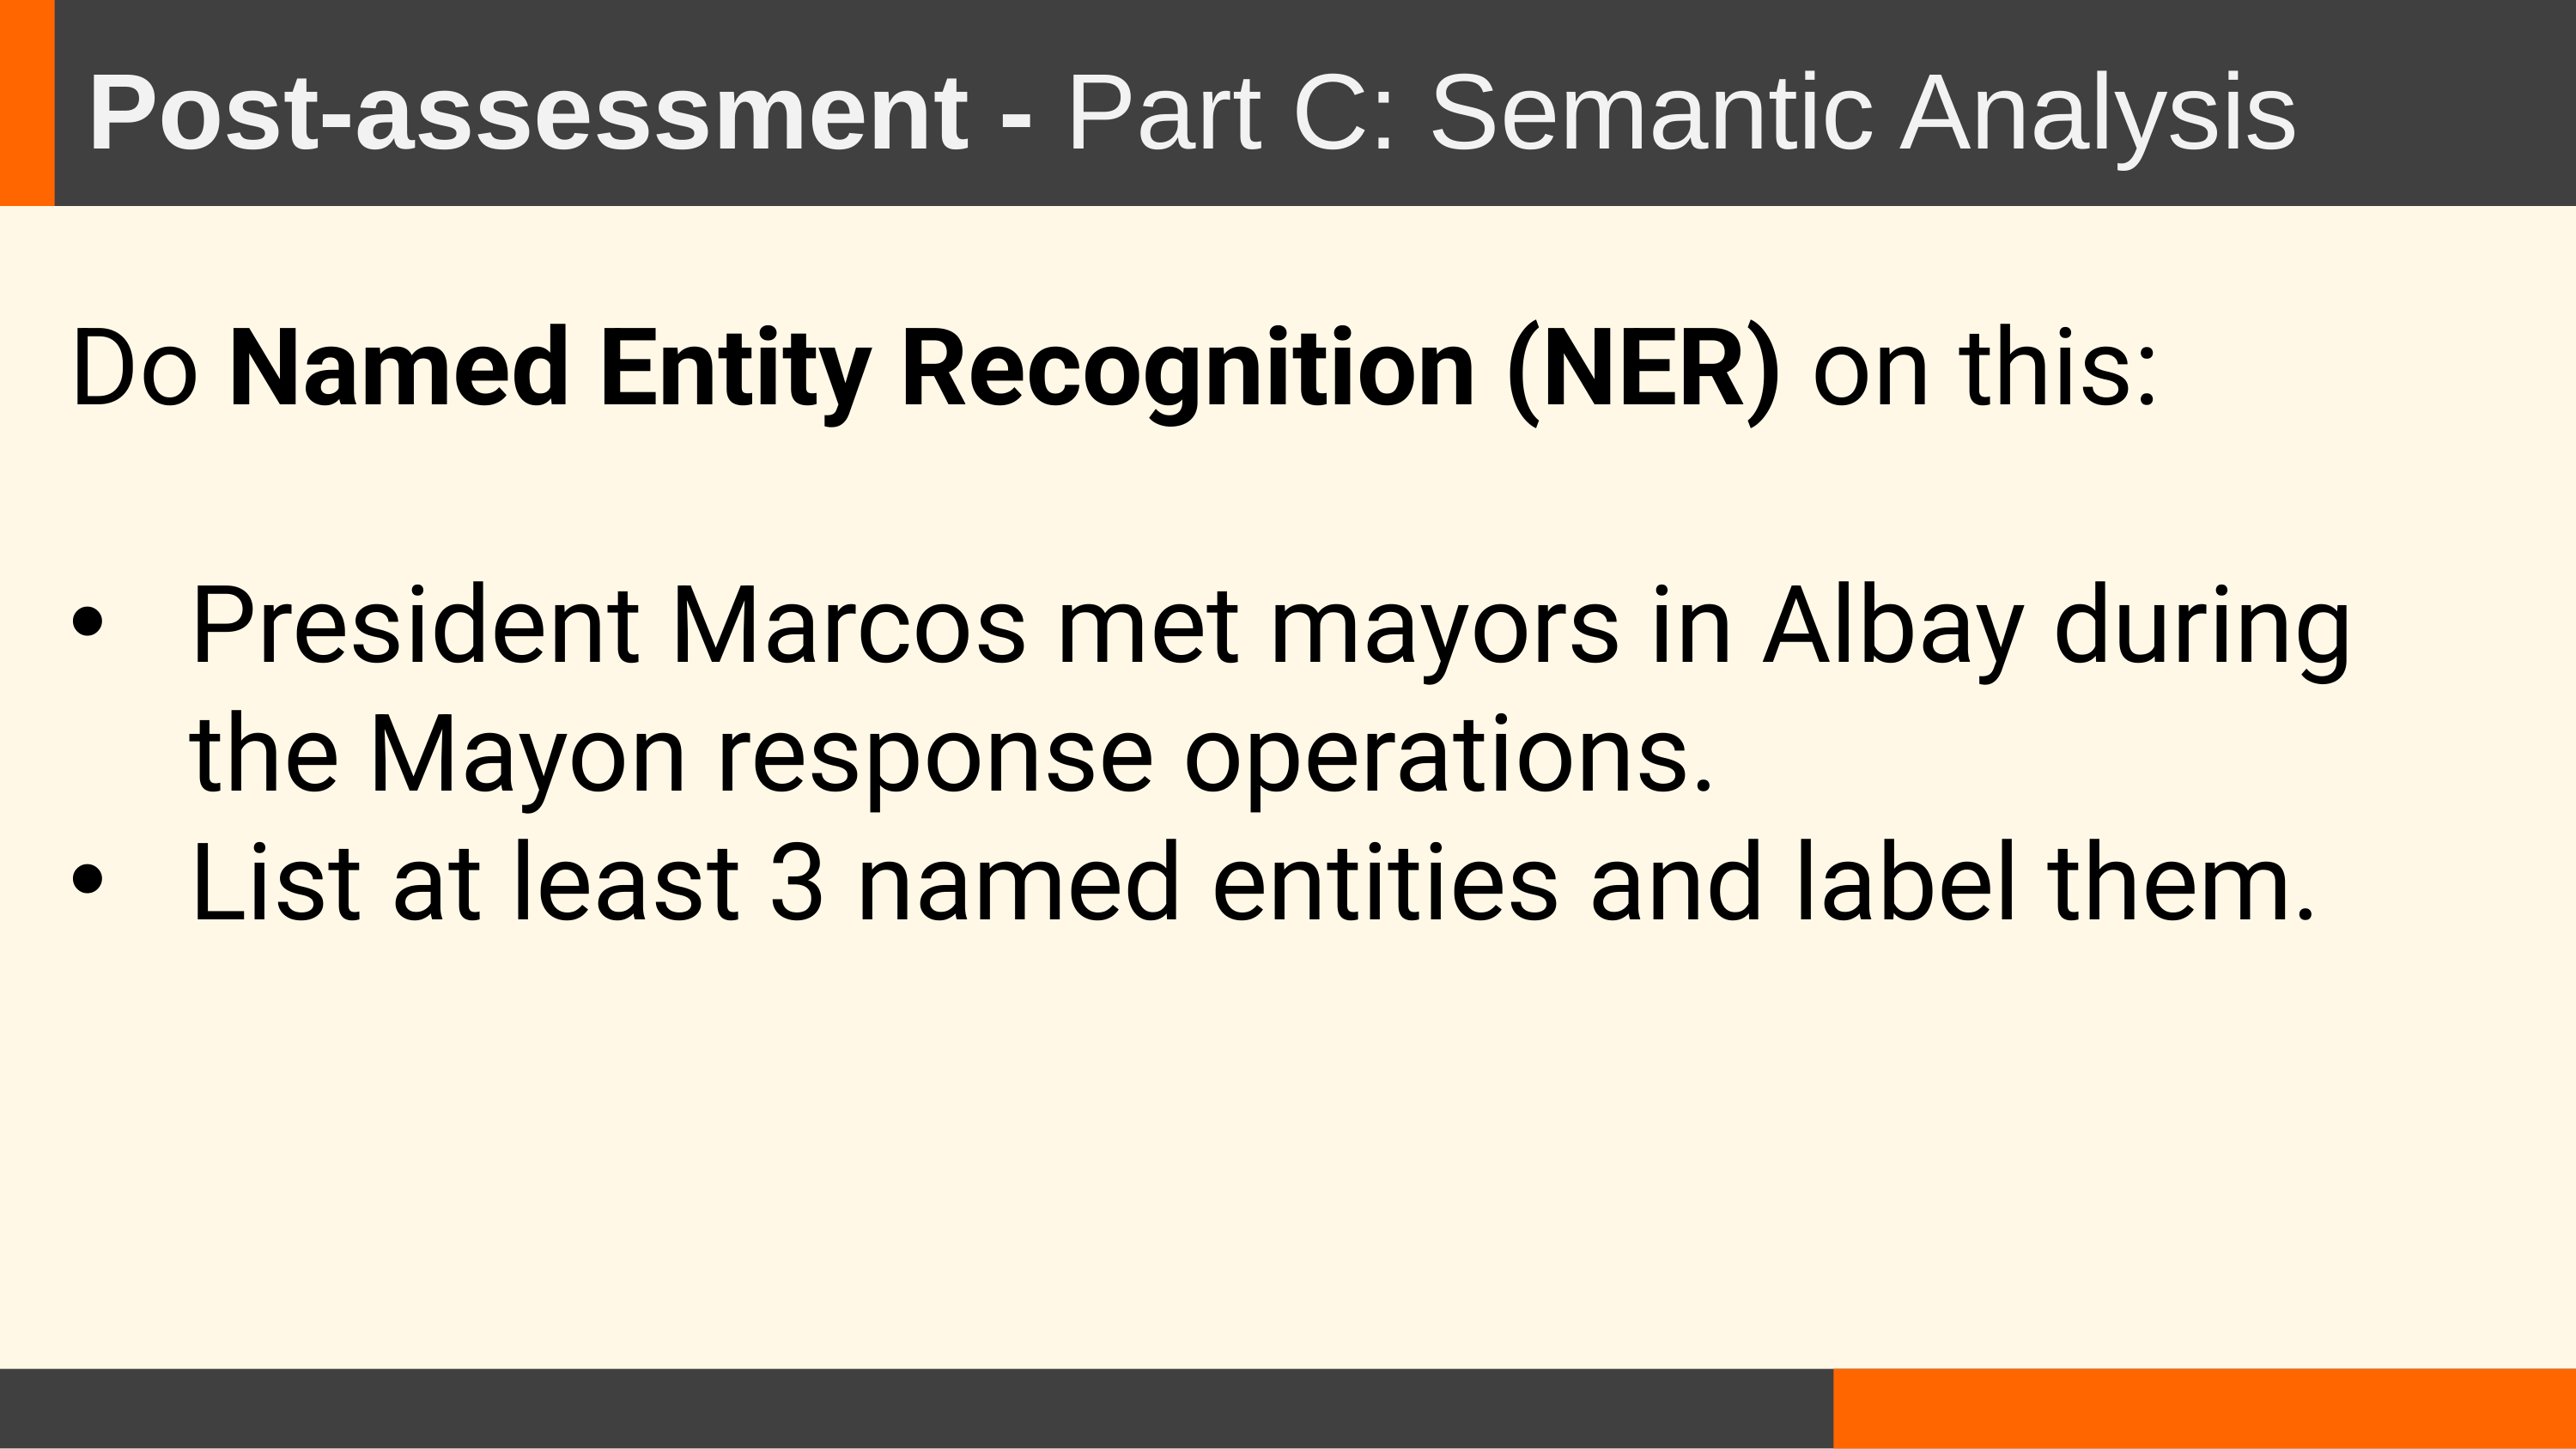

Post-assessment - Part C: Semantic Analysis
Do Named Entity Recognition (NER) on this:

President Marcos met mayors in Albay during the Mayon response operations.
List at least 3 named entities and label them.